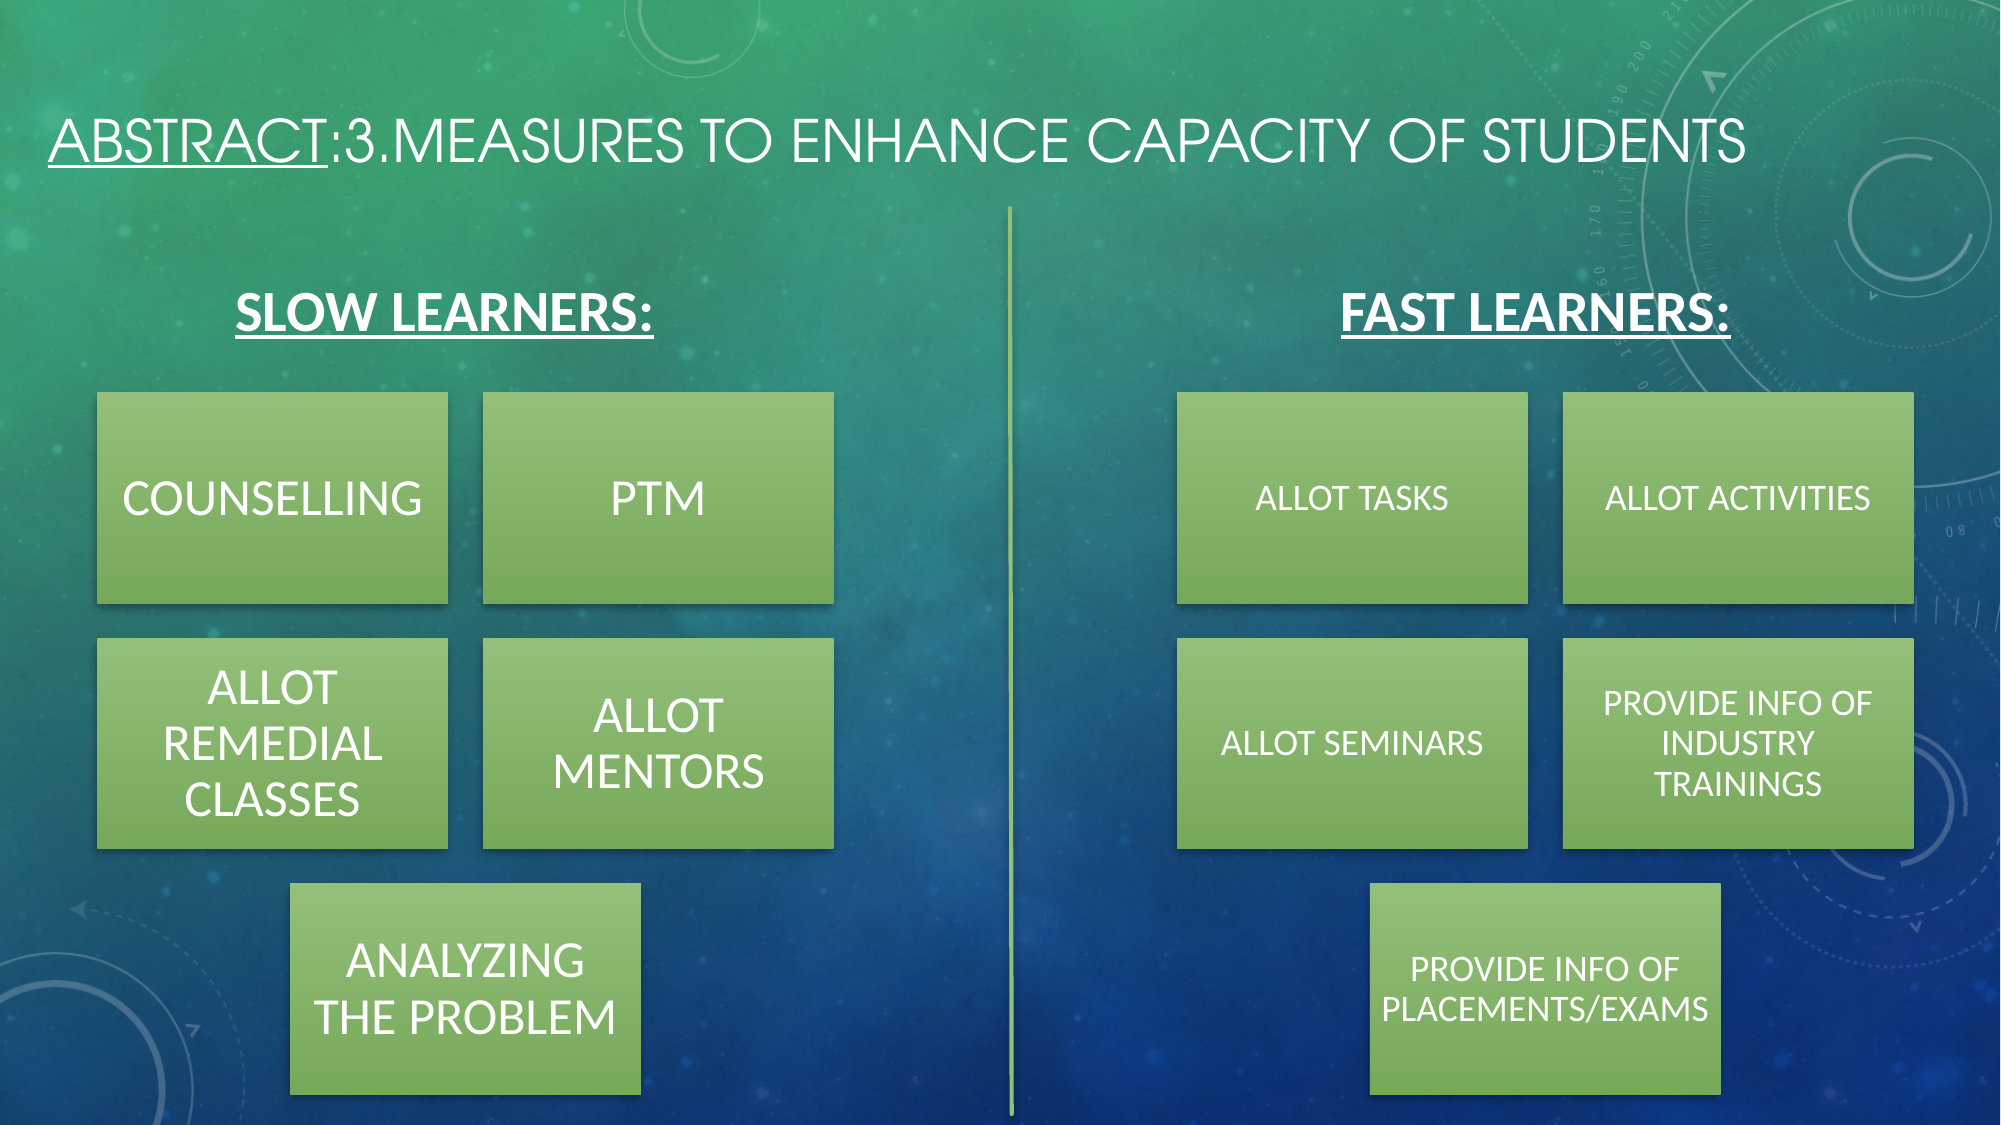

# ABSTRACT:3.MEASURES TO ENHANCE CAPACITY OF STUDENTS

SLOW LEARNERS:
FAST LEARNERS:
COUNSELLING
PTM
ALLOT REMEDIAL CLASSES
ALLOT MENTORS
ANALYZING THE PROBLEM
ALLOT TASKS
ALLOT ACTIVITIES
ALLOT SEMINARS
PROVIDE INFO OF INDUSTRY TRAININGS
PROVIDE INFO OF PLACEMENTS/EXAMS